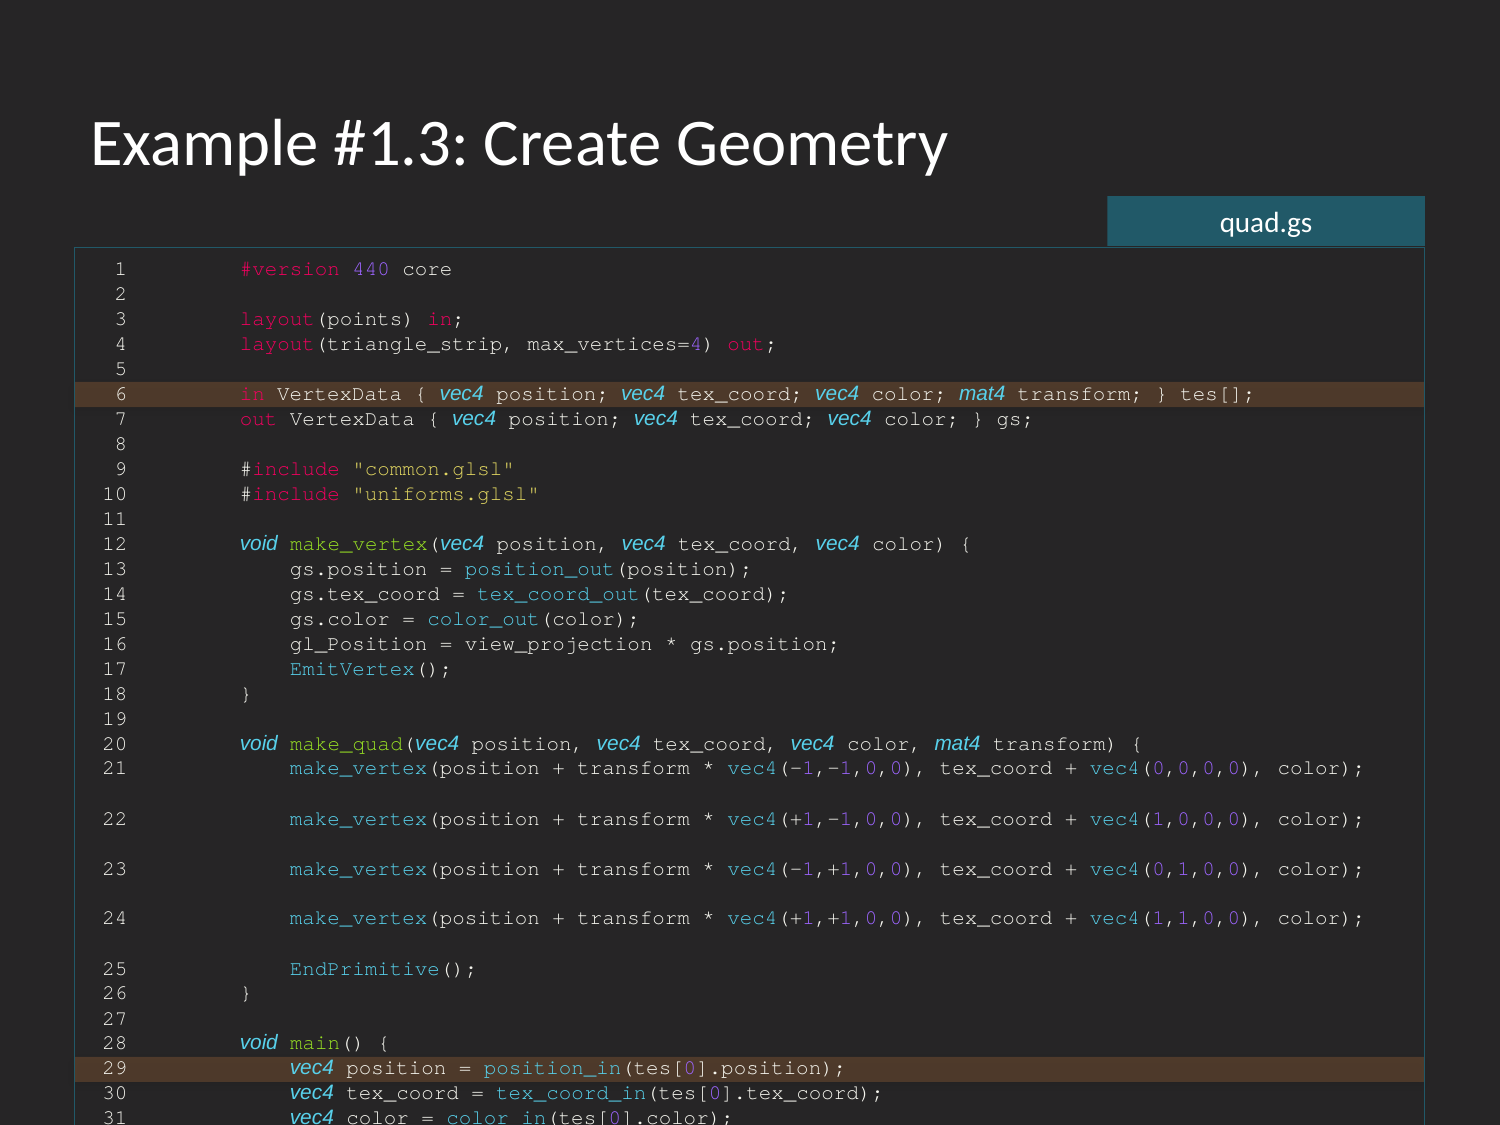

# Example #1.3: Create Geometry
quad.gs
  1 	#version 440 core
  2
  3 	layout(points) in;
  4 	layout(triangle_strip, max_vertices=4) out;
  5
  6 	in VertexData { vec4 position; vec4 tex_coord; vec4 color; mat4 transform; } tes[];
  7 	out VertexData { vec4 position; vec4 tex_coord; vec4 color; } gs;
  8
  9 	#include "common.glsl"
 10 	#include "uniforms.glsl"
 11
 12 	void make_vertex(vec4 position, vec4 tex_coord, vec4 color) {
 13 	    gs.position = position_out(position);
 14 	    gs.tex_coord = tex_coord_out(tex_coord);
 15 	    gs.color = color_out(color);
 16 	    gl_Position = view_projection * gs.position;
 17 	    EmitVertex();
 18 	}
 19
 20 	void make_quad(vec4 position, vec4 tex_coord, vec4 color, mat4 transform) {
 21 	    make_vertex(position + transform * vec4(-1,-1,0,0), tex_coord + vec4(0,0,0,0), color);
 22 	    make_vertex(position + transform * vec4(+1,-1,0,0), tex_coord + vec4(1,0,0,0), color);
 23 	    make_vertex(position + transform * vec4(-1,+1,0,0), tex_coord + vec4(0,1,0,0), color);
 24 	    make_vertex(position + transform * vec4(+1,+1,0,0), tex_coord + vec4(1,1,0,0), color);
 25 	    EndPrimitive();
 26 	}
 27
 28 	void main() {
 29 	    vec4 position = position_in(tes[0].position);
 30 	    vec4 tex_coord = tex_coord_in(tes[0].tex_coord);
 31 	    vec4 color = color_in(tes[0].color);
 32
 33 	    make_quad(position, tex_coord, color, tes[0].transform);
 34 	}